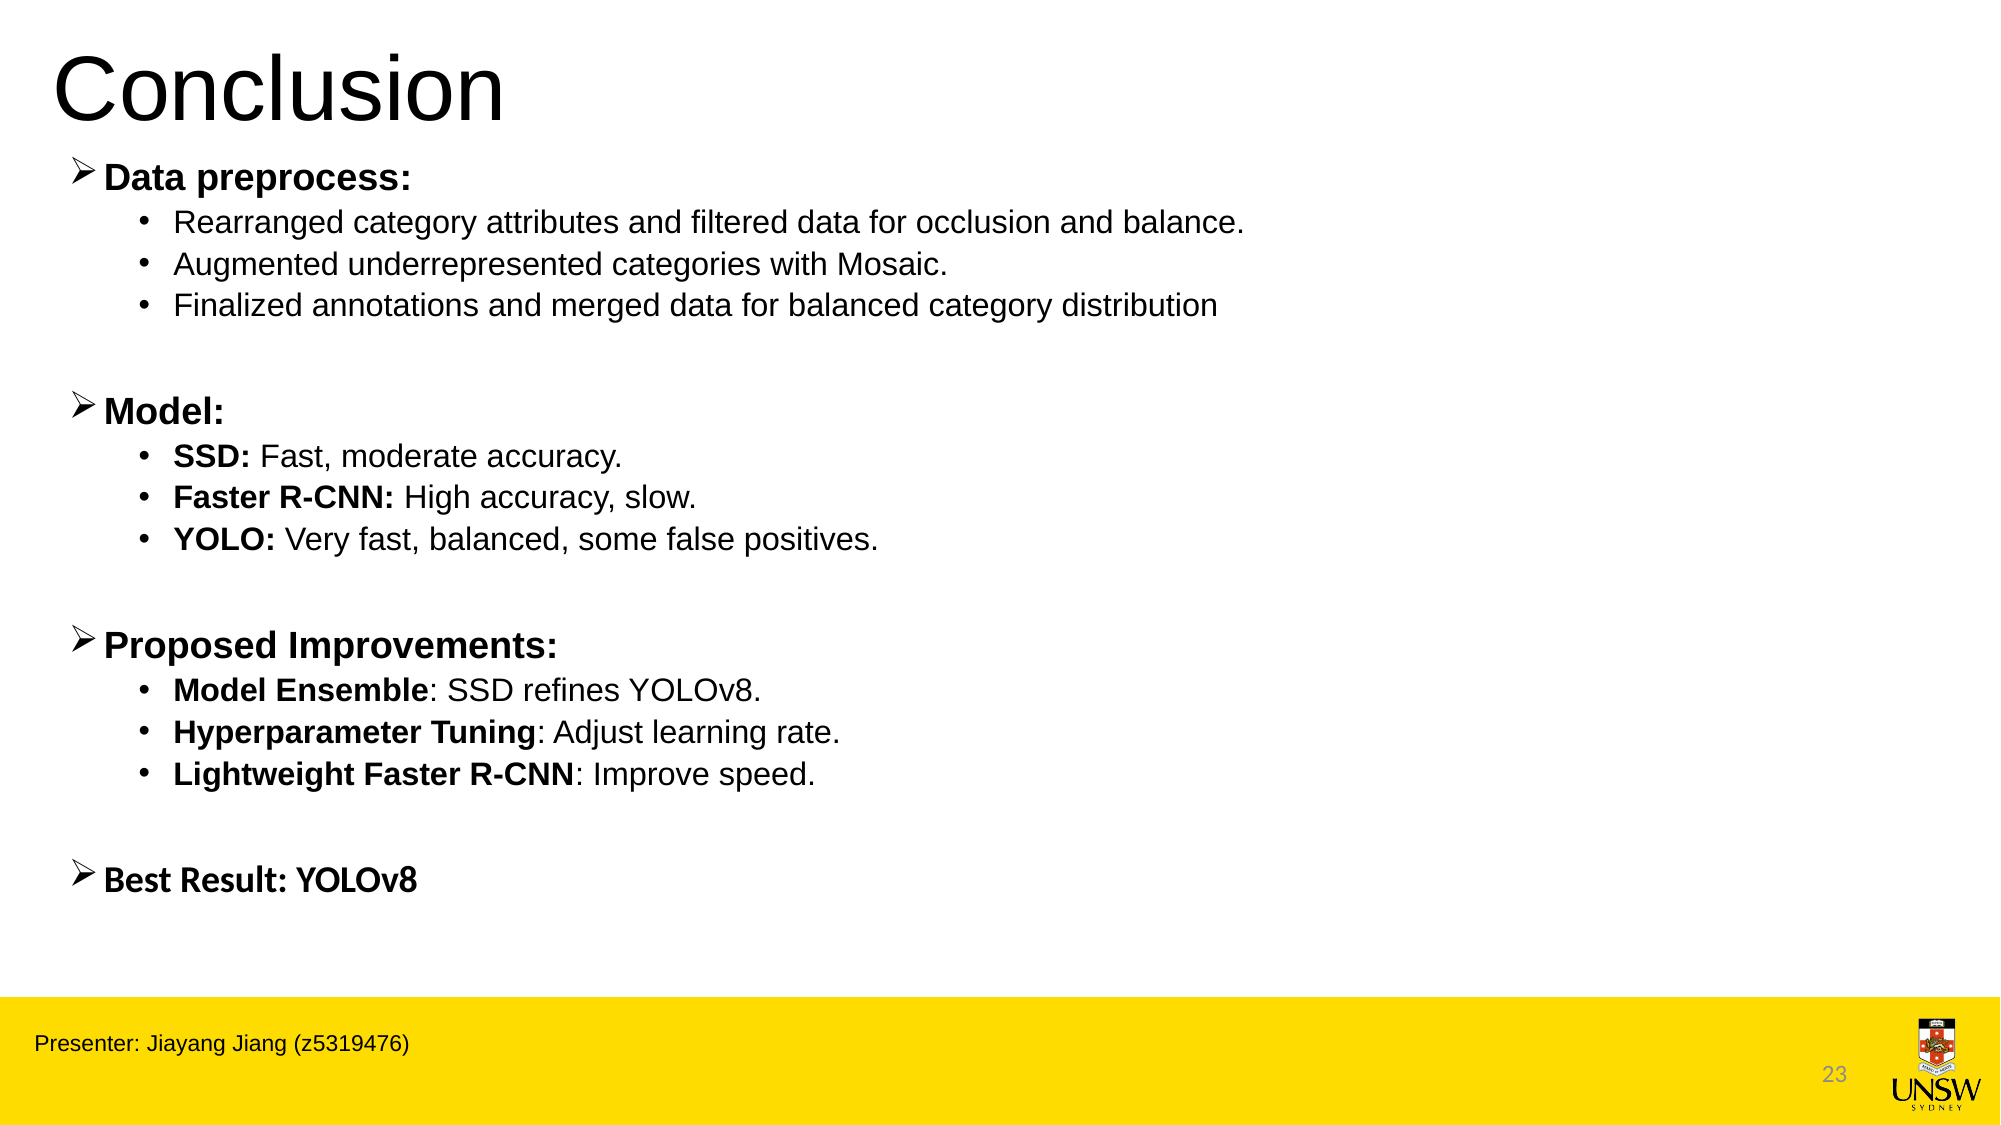

# Conclusion

Data preprocess:
Rearranged category attributes and filtered data for occlusion and balance.
Augmented underrepresented categories with Mosaic.
Finalized annotations and merged data for balanced category distribution

Model:
SSD: Fast, moderate accuracy.
Faster R-CNN: High accuracy, slow.
YOLO: Very fast, balanced, some false positives.

Proposed Improvements:
Model Ensemble: SSD refines YOLOv8.
Hyperparameter Tuning: Adjust learning rate.
Lightweight Faster R-CNN: Improve speed.

Best Result: YOLOv8

Presenter: Jiayang Jiang (z5319476)
23
Presenter: Jiayang Jiang(z5319476) "In comparing the three models, each has its own strengths and weaknesses. YOLOv8 stands out for its speed and balance between precision and recall, making it ideal for real-time tasks, though it has a slightly higher false positive rate compared to SSD. SSD excels in precision with fewer false positives, but its recall is lower, meaning it may miss detections. Faster R-CNN is highly accurate and performs well in complex scenes, but its slow inference makes it unsuitable for real-time use.
To improve performance, we propose several strategies: enhancing data augmentation with techniques like rotation and color jitter, using a model ensemble where SSD refines YOLOv8's outputs, tuning hyperparameters like the learning rate, and developing a lightweight version of Faster R-CNN to boost speed."